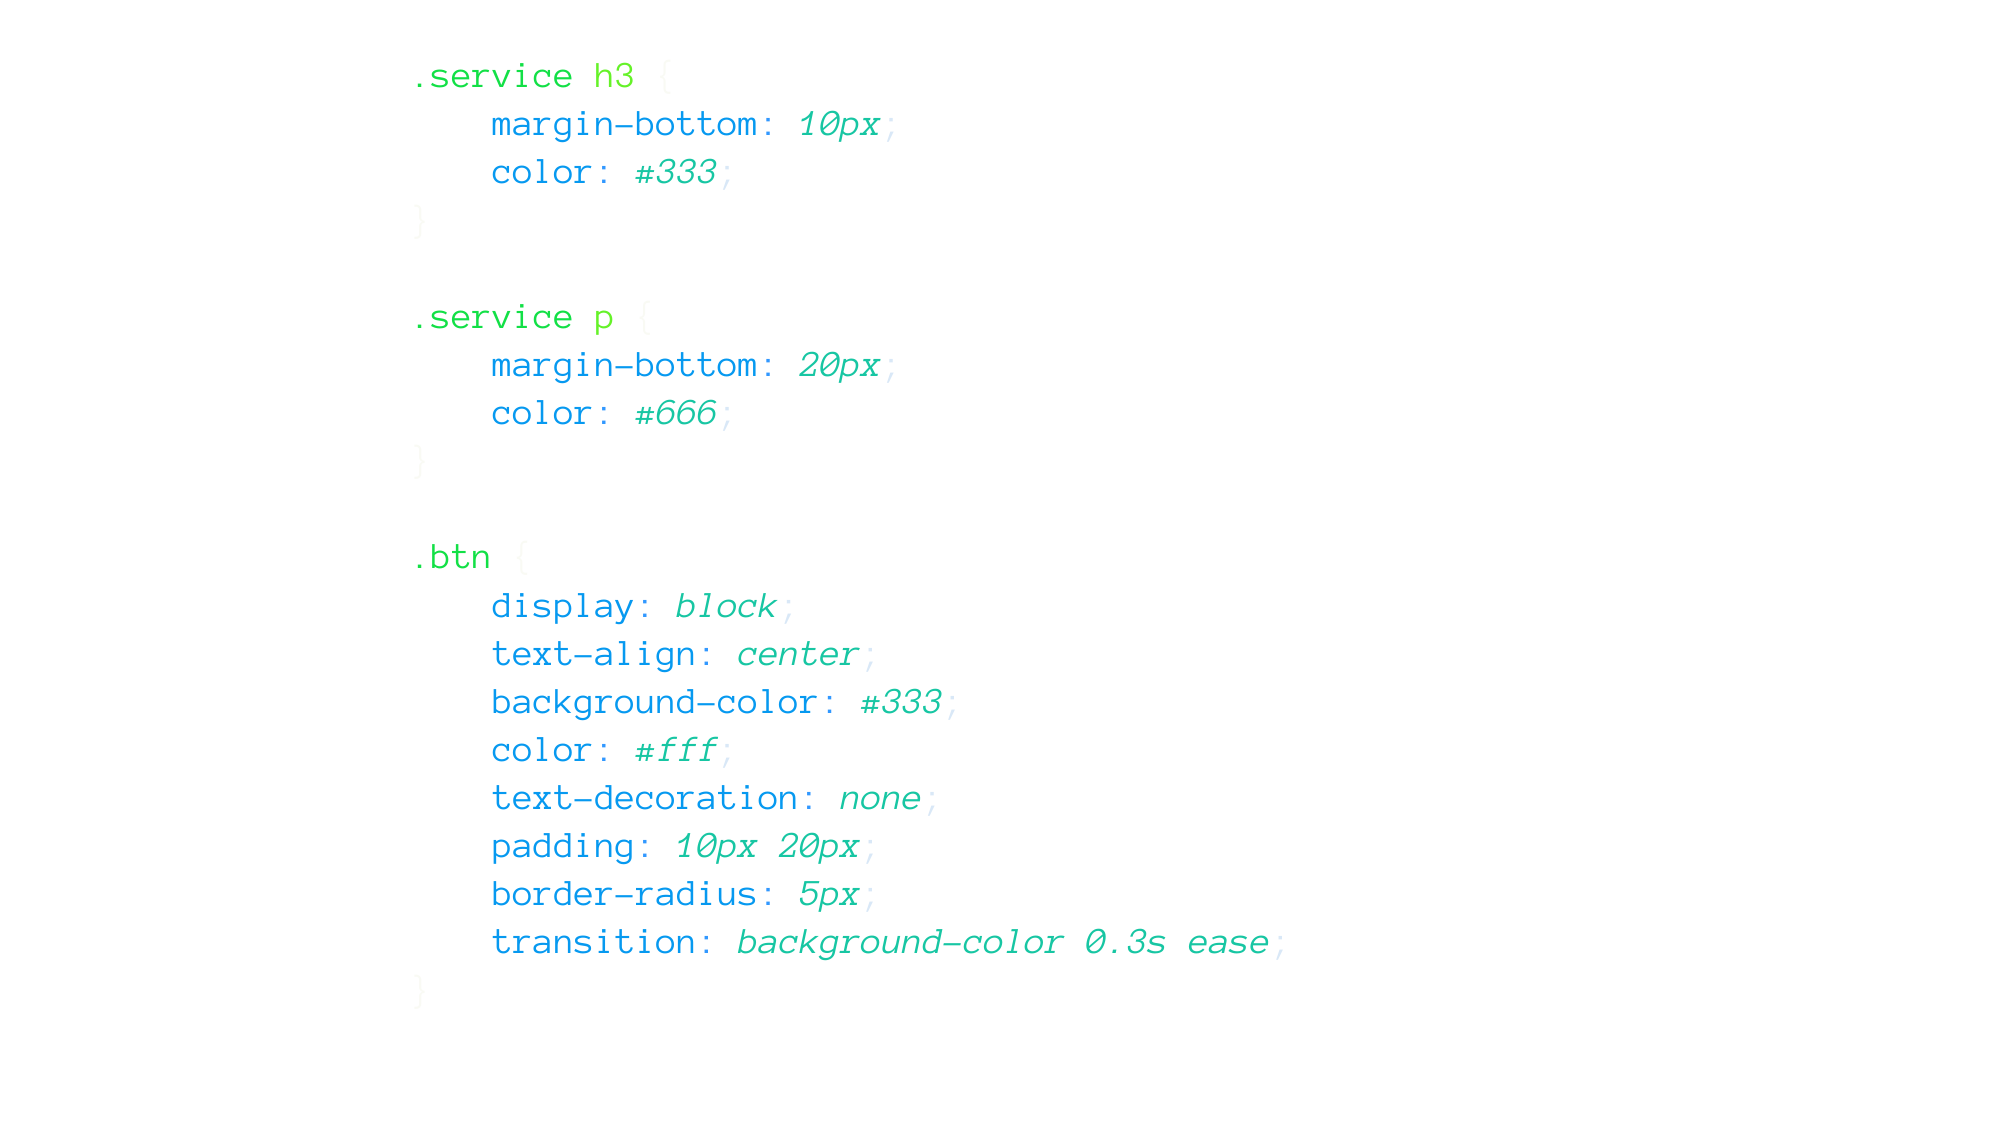

.service h3 {
    margin-bottom: 10px;
    color: #333;
}

.service p {
    margin-bottom: 20px;
    color: #666;
}

.btn {
    display: block;
    text-align: center;
    background-color: #333;
    color: #fff;
    text-decoration: none;
    padding: 10px 20px;
    border-radius: 5px;
    transition: background-color 0.3s ease;
}